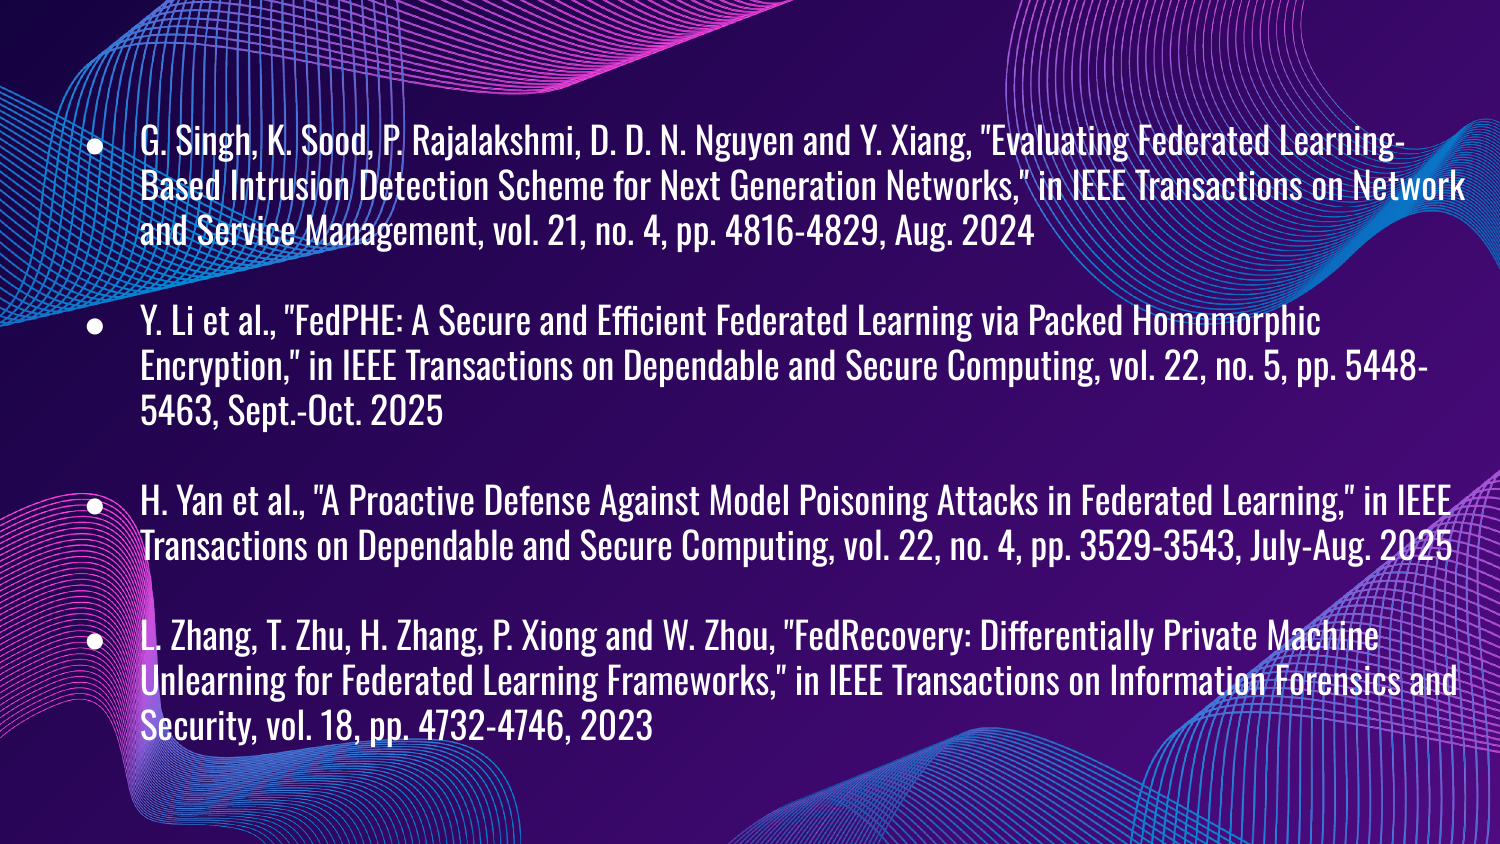

# G. Singh, K. Sood, P. Rajalakshmi, D. D. N. Nguyen and Y. Xiang, "Evaluating Federated Learning-Based Intrusion Detection Scheme for Next Generation Networks," in IEEE Transactions on Network and Service Management, vol. 21, no. 4, pp. 4816-4829, Aug. 2024

Y. Li et al., "FedPHE: A Secure and Efficient Federated Learning via Packed Homomorphic Encryption," in IEEE Transactions on Dependable and Secure Computing, vol. 22, no. 5, pp. 5448-5463, Sept.-Oct. 2025

H. Yan et al., "A Proactive Defense Against Model Poisoning Attacks in Federated Learning," in IEEE Transactions on Dependable and Secure Computing, vol. 22, no. 4, pp. 3529-3543, July-Aug. 2025

L. Zhang, T. Zhu, H. Zhang, P. Xiong and W. Zhou, "FedRecovery: Differentially Private Machine Unlearning for Federated Learning Frameworks," in IEEE Transactions on Information Forensics and Security, vol. 18, pp. 4732-4746, 2023